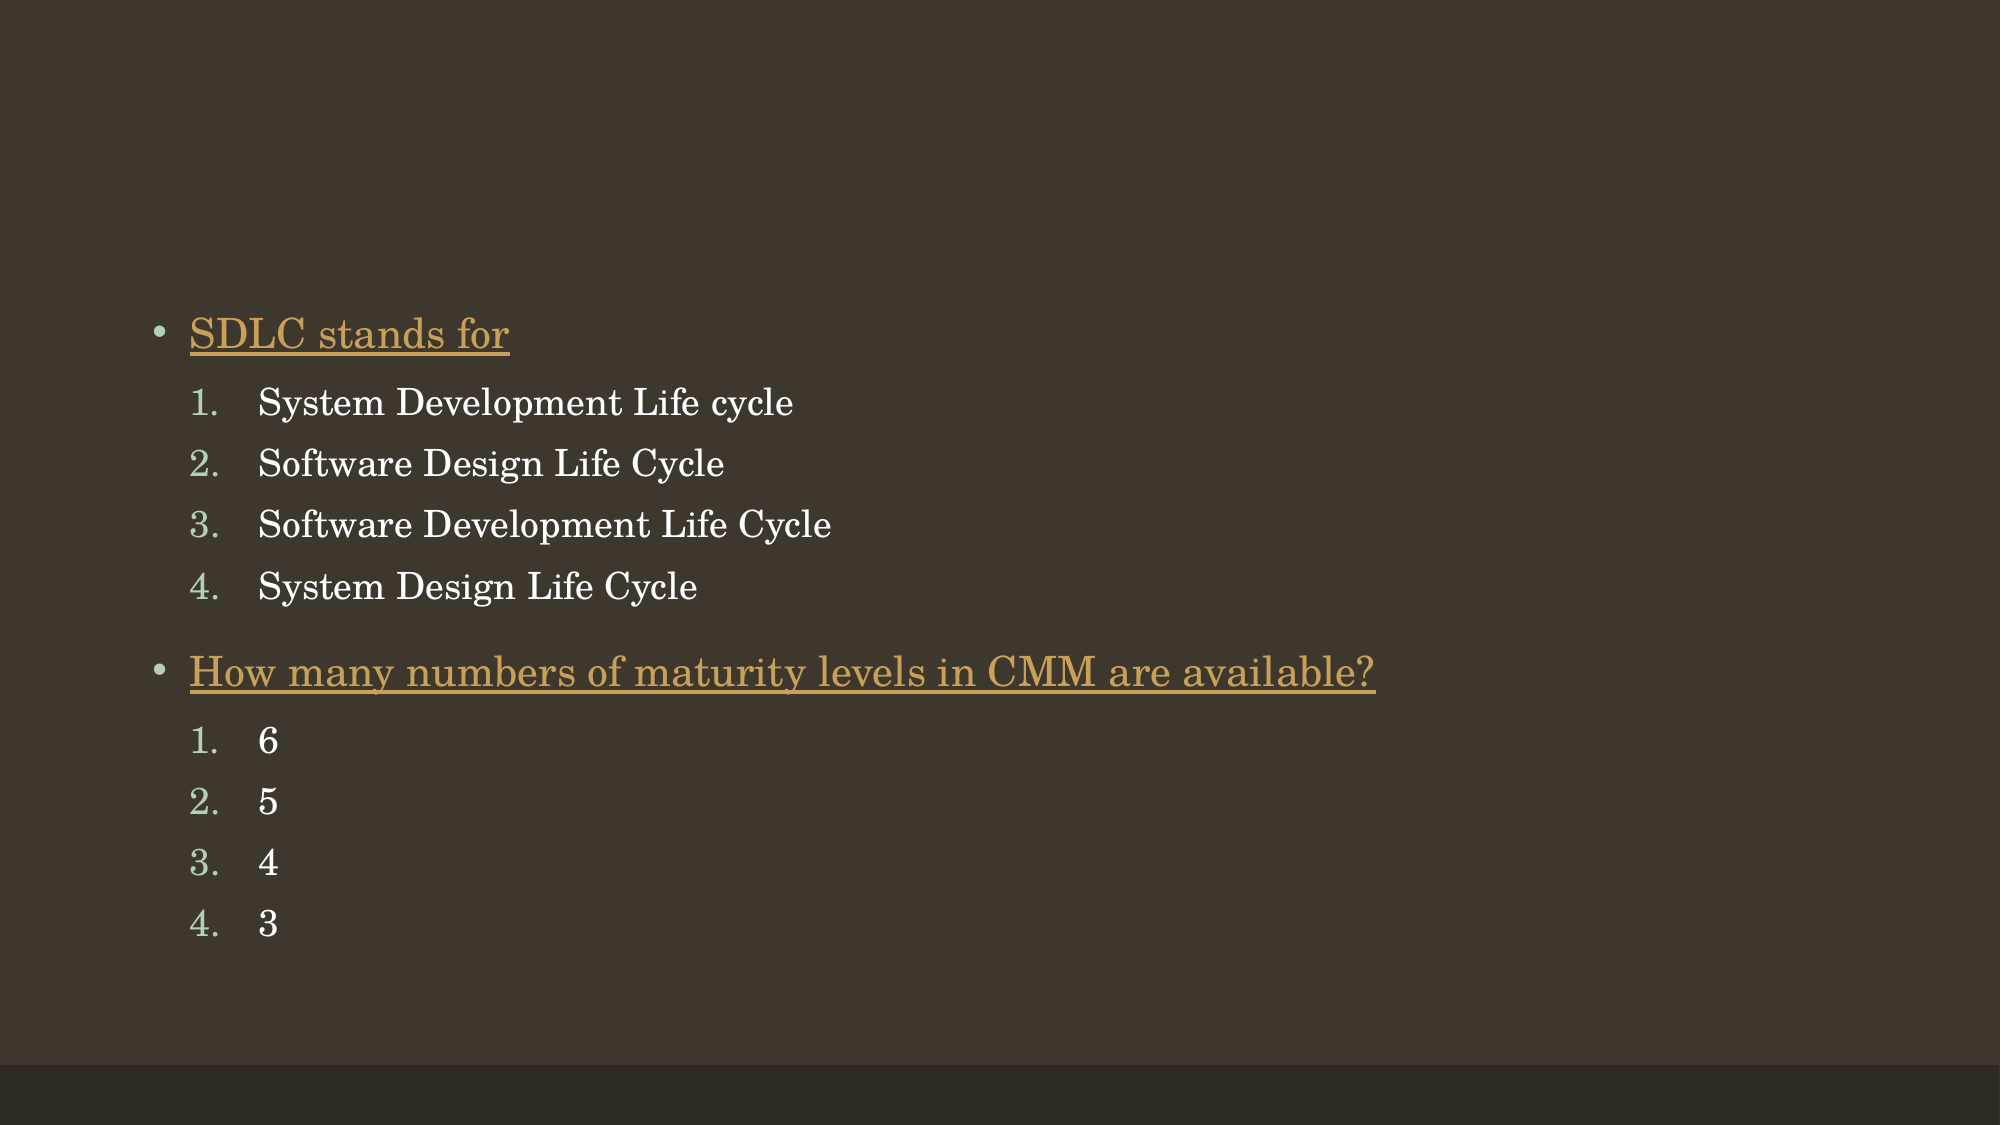

#
SDLC stands for
 System Development Life cycle
 Software Design Life Cycle
 Software Development Life Cycle
 System Design Life Cycle
How many numbers of maturity levels in CMM are available?
 6
 5
 4
 3